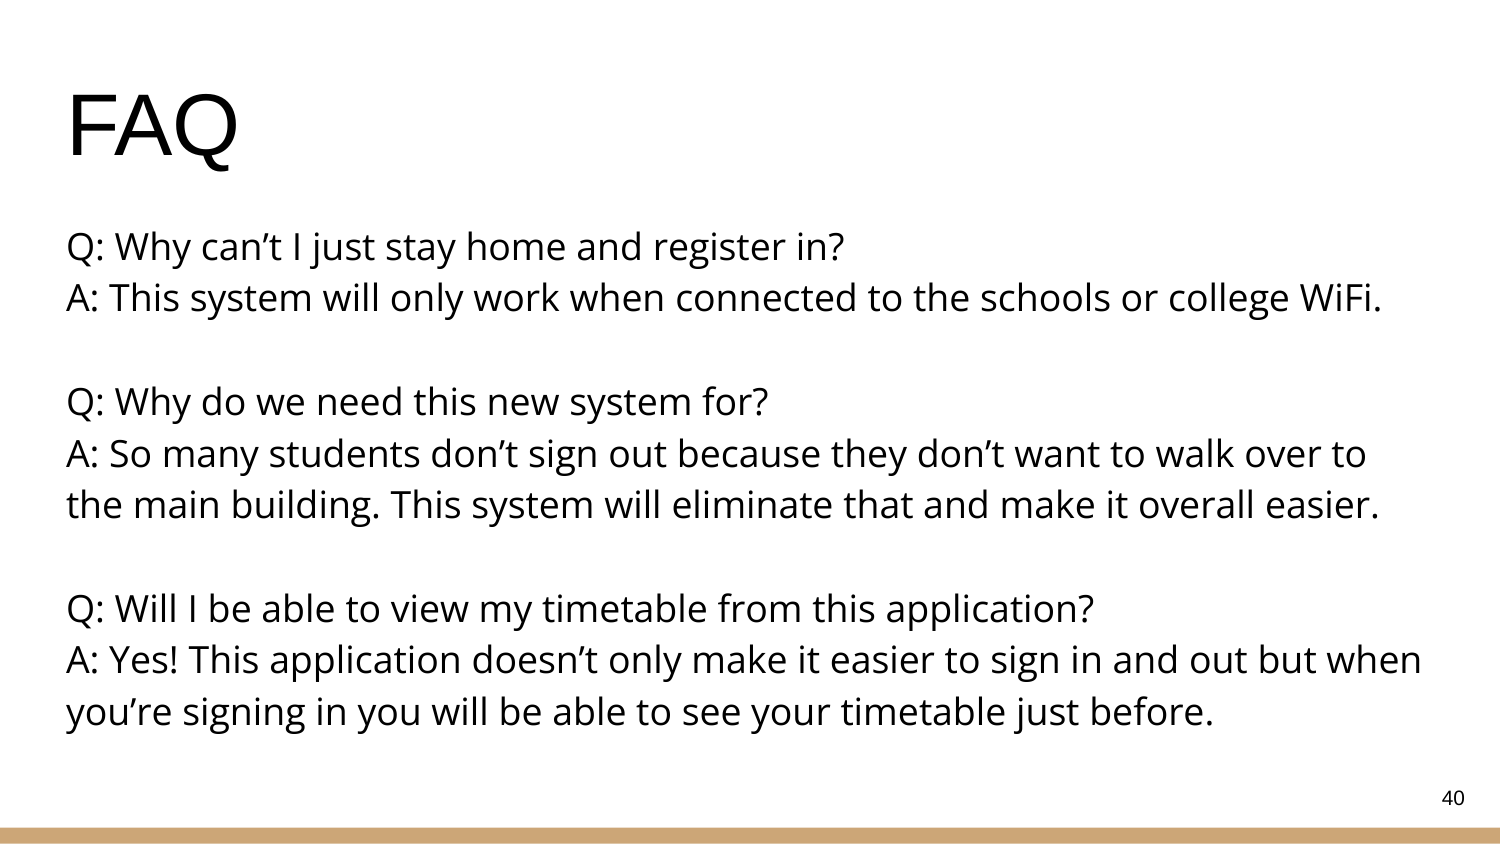

# FAQ
Q: Why can’t I just stay home and register in?
A: This system will only work when connected to the schools or college WiFi.

Q: Why do we need this new system for?
A: So many students don’t sign out because they don’t want to walk over to the main building. This system will eliminate that and make it overall easier.

Q: Will I be able to view my timetable from this application?
A: Yes! This application doesn’t only make it easier to sign in and out but when you’re signing in you will be able to see your timetable just before.

40